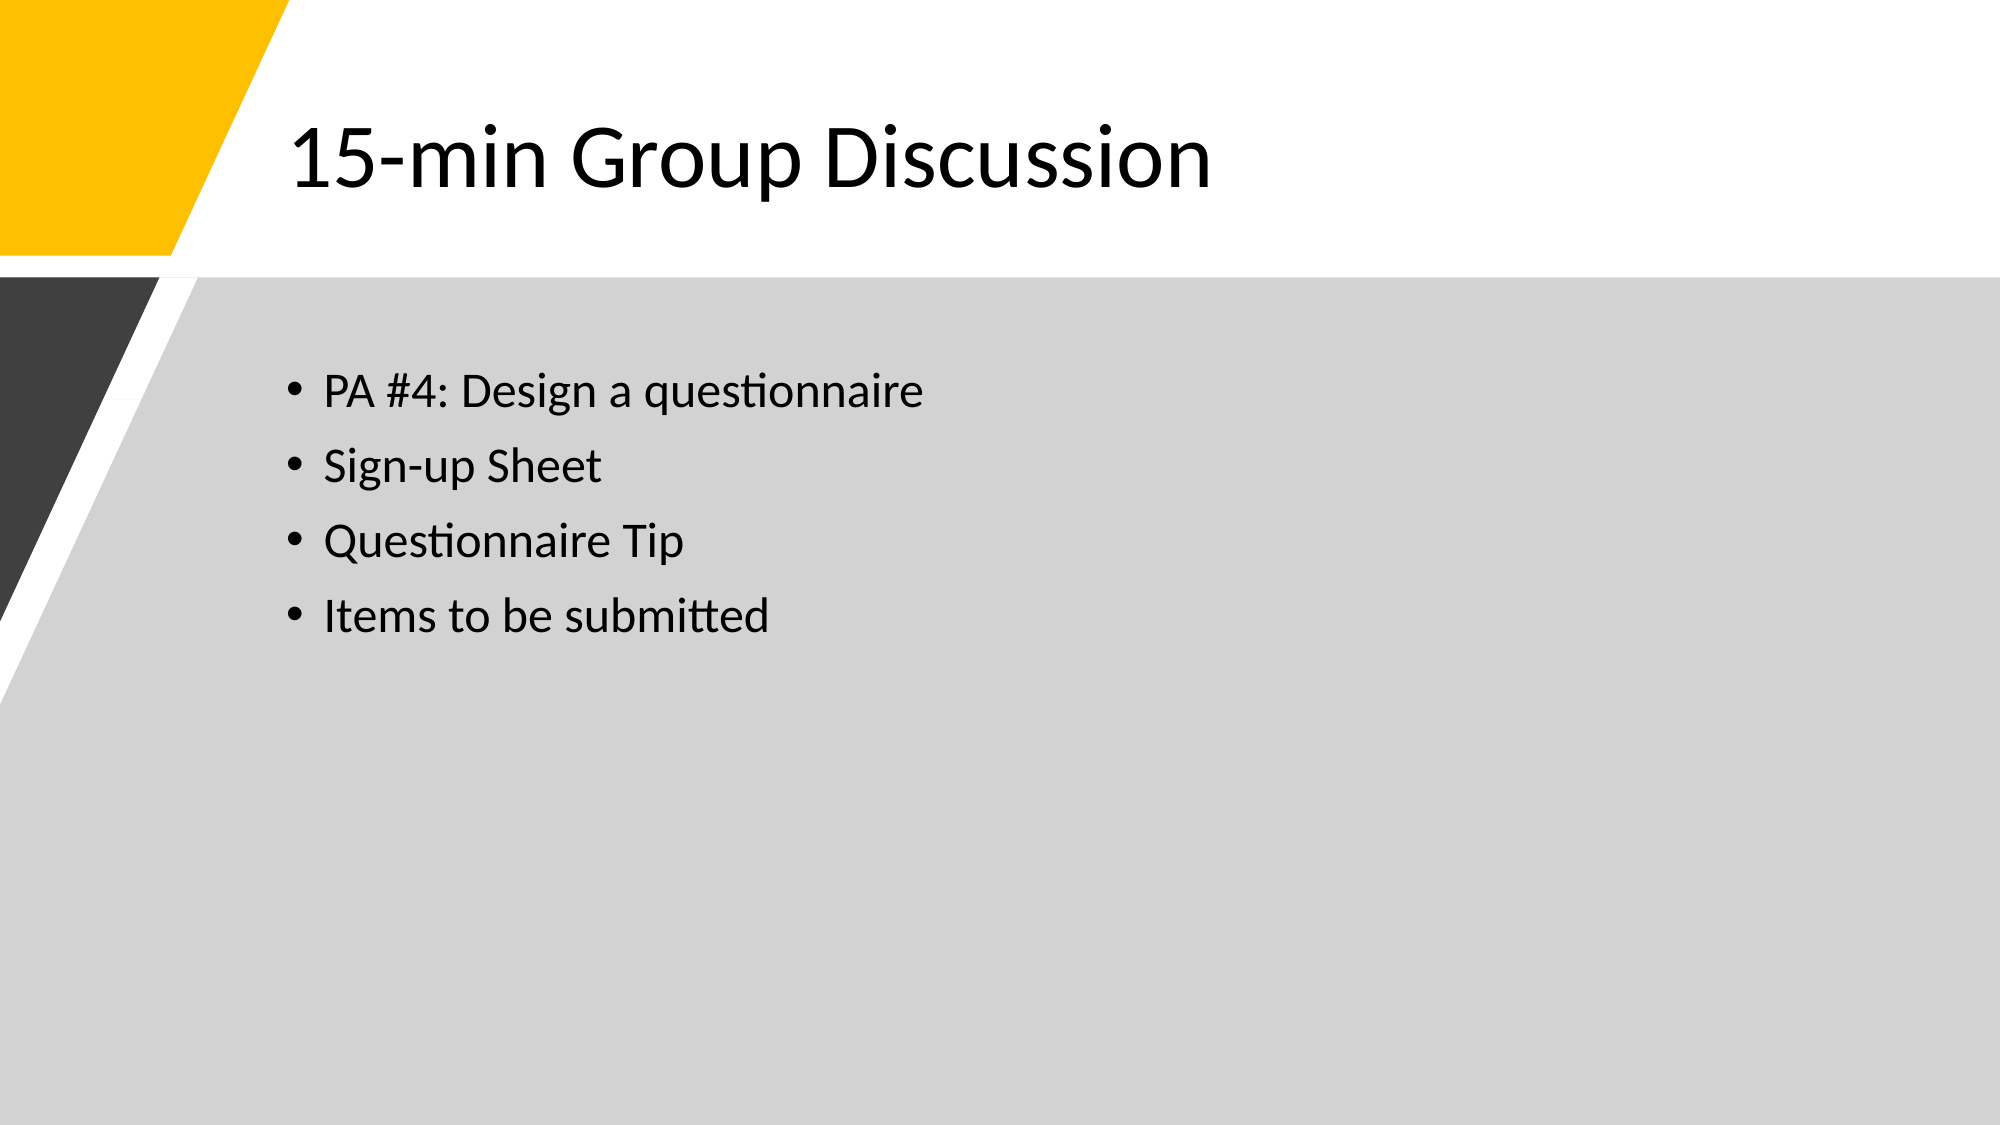

# 15-min Group Discussion

PA #4: Design a questionnaire
Sign-up Sheet
Questionnaire Tip
Items to be submitted